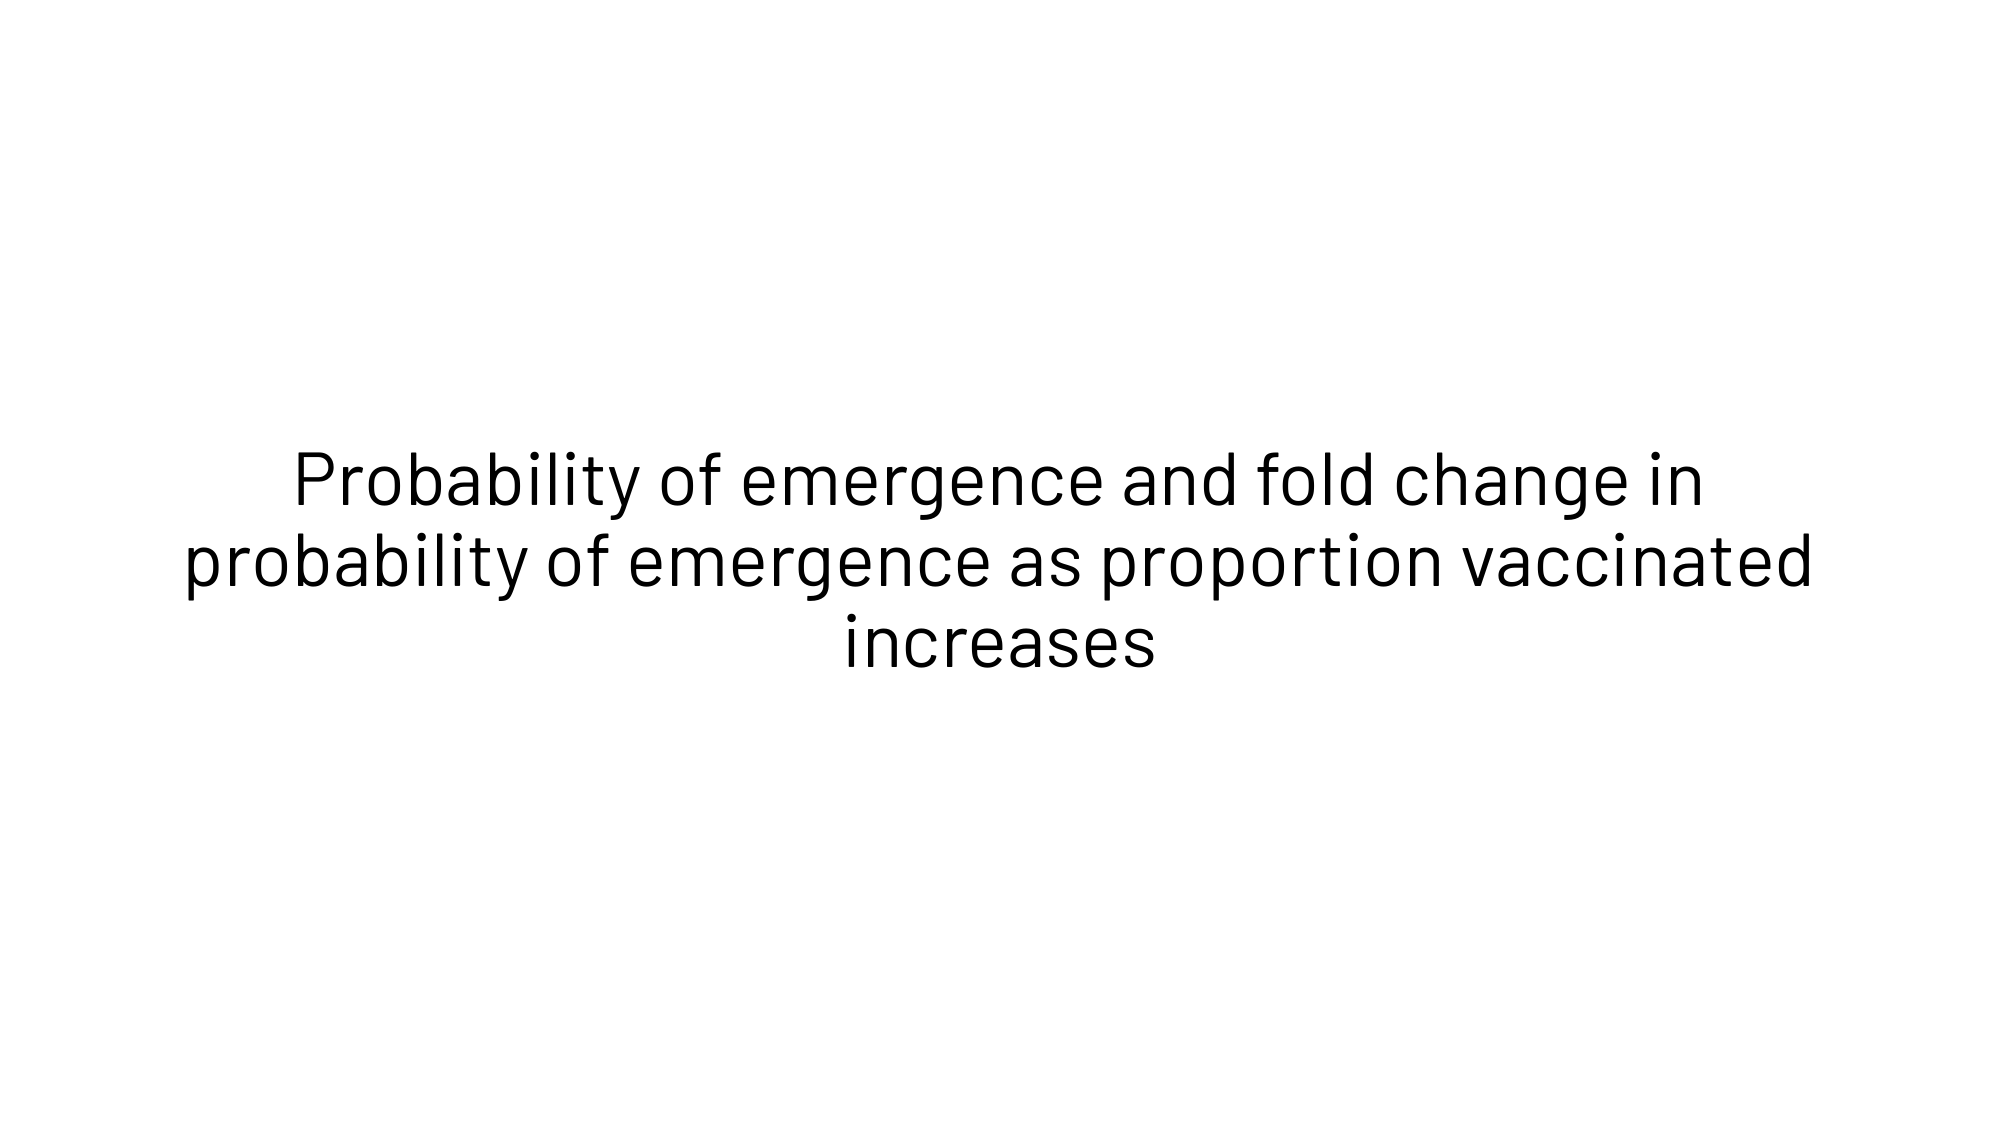

# Probability of emergence and fold change in probability of emergence as proportion vaccinated increases